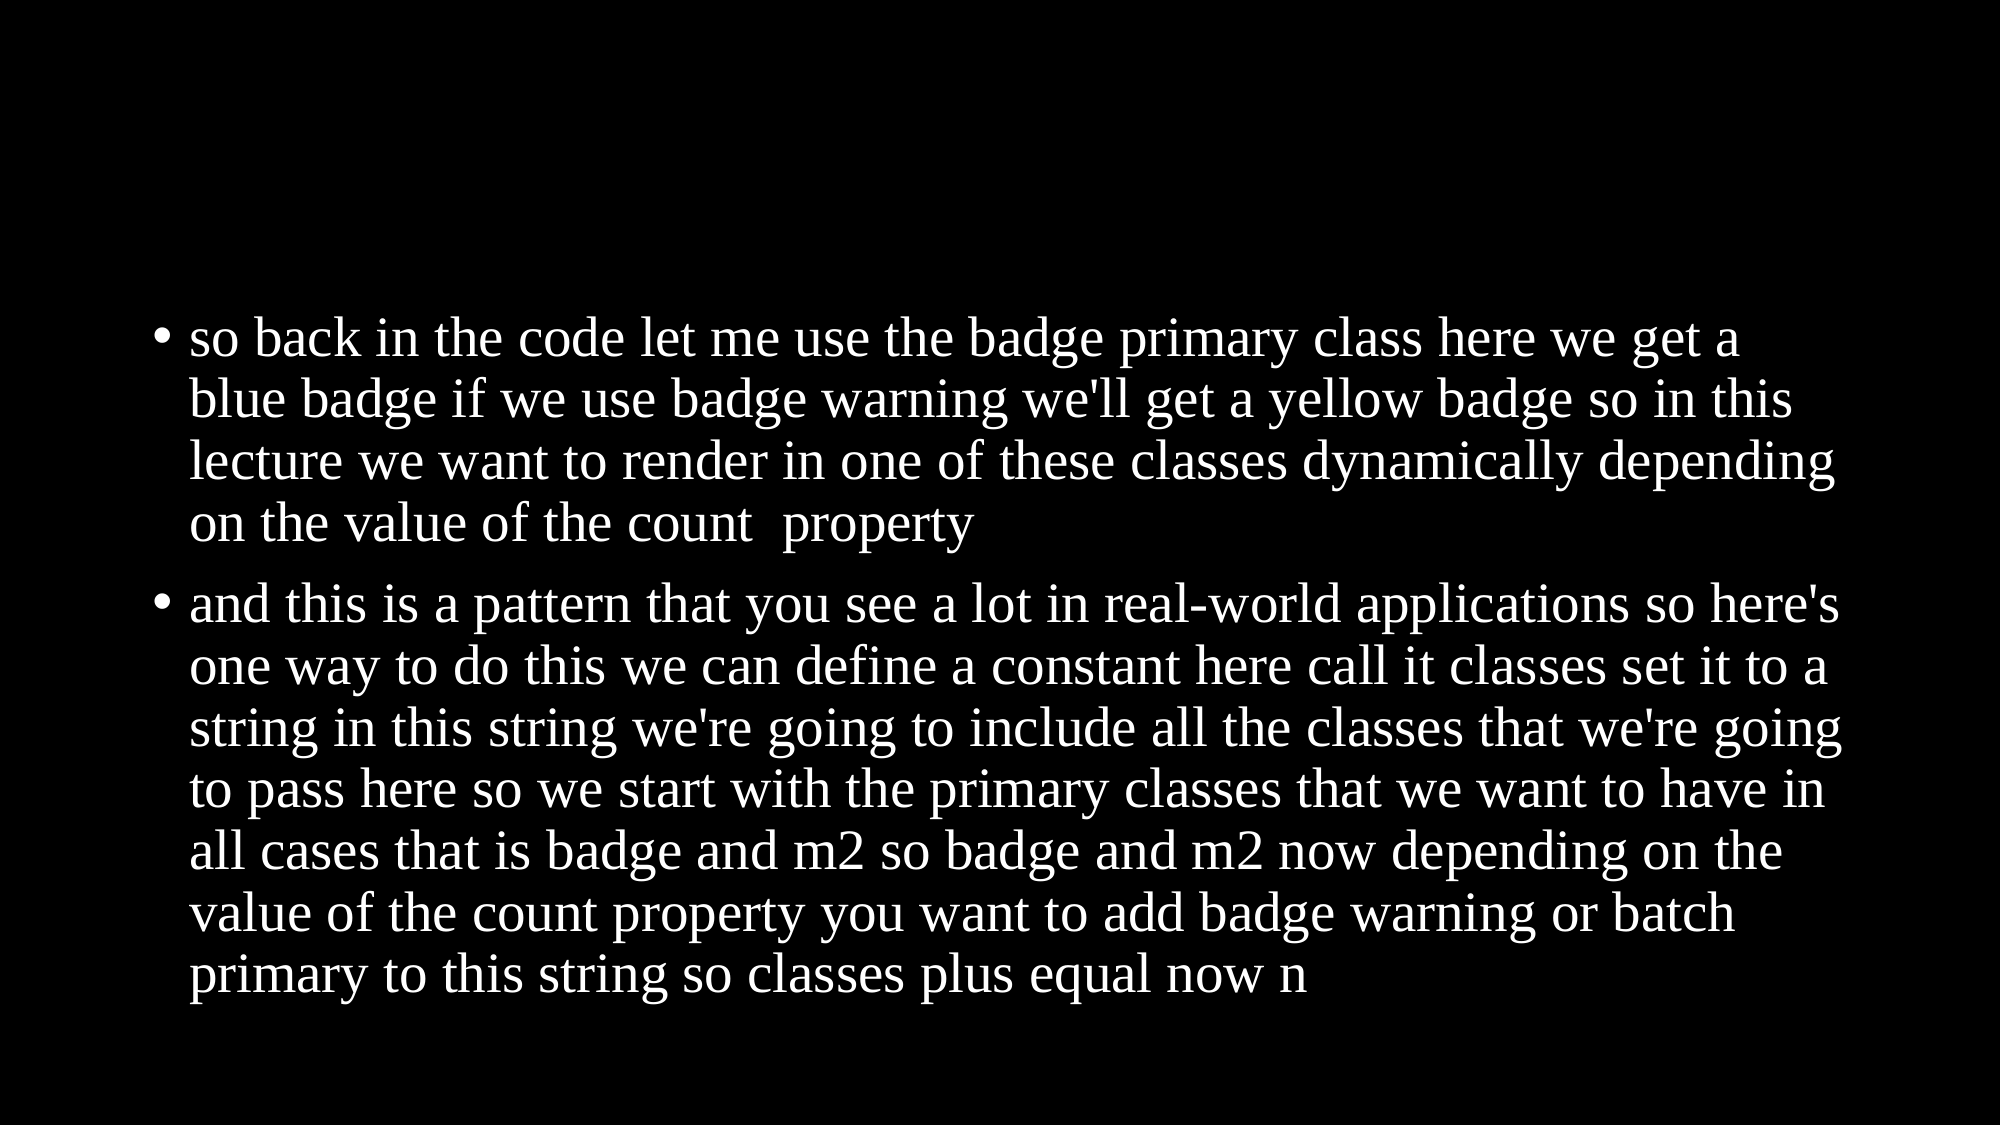

#
so back in the code let me use the badge primary class here we get a blue badge if we use badge warning we'll get a yellow badge so in this lecture we want to render in one of these classes dynamically depending on the value of the count  property
and this is a pattern that you see a lot in real-world applications so here's one way to do this we can define a constant here call it classes set it to a string in this string we're going to include all the classes that we're going to pass here so we start with the primary classes that we want to have in all cases that is badge and m2 so badge and m2 now depending on the value of the count property you want to add badge warning or batch primary to this string so classes plus equal now n